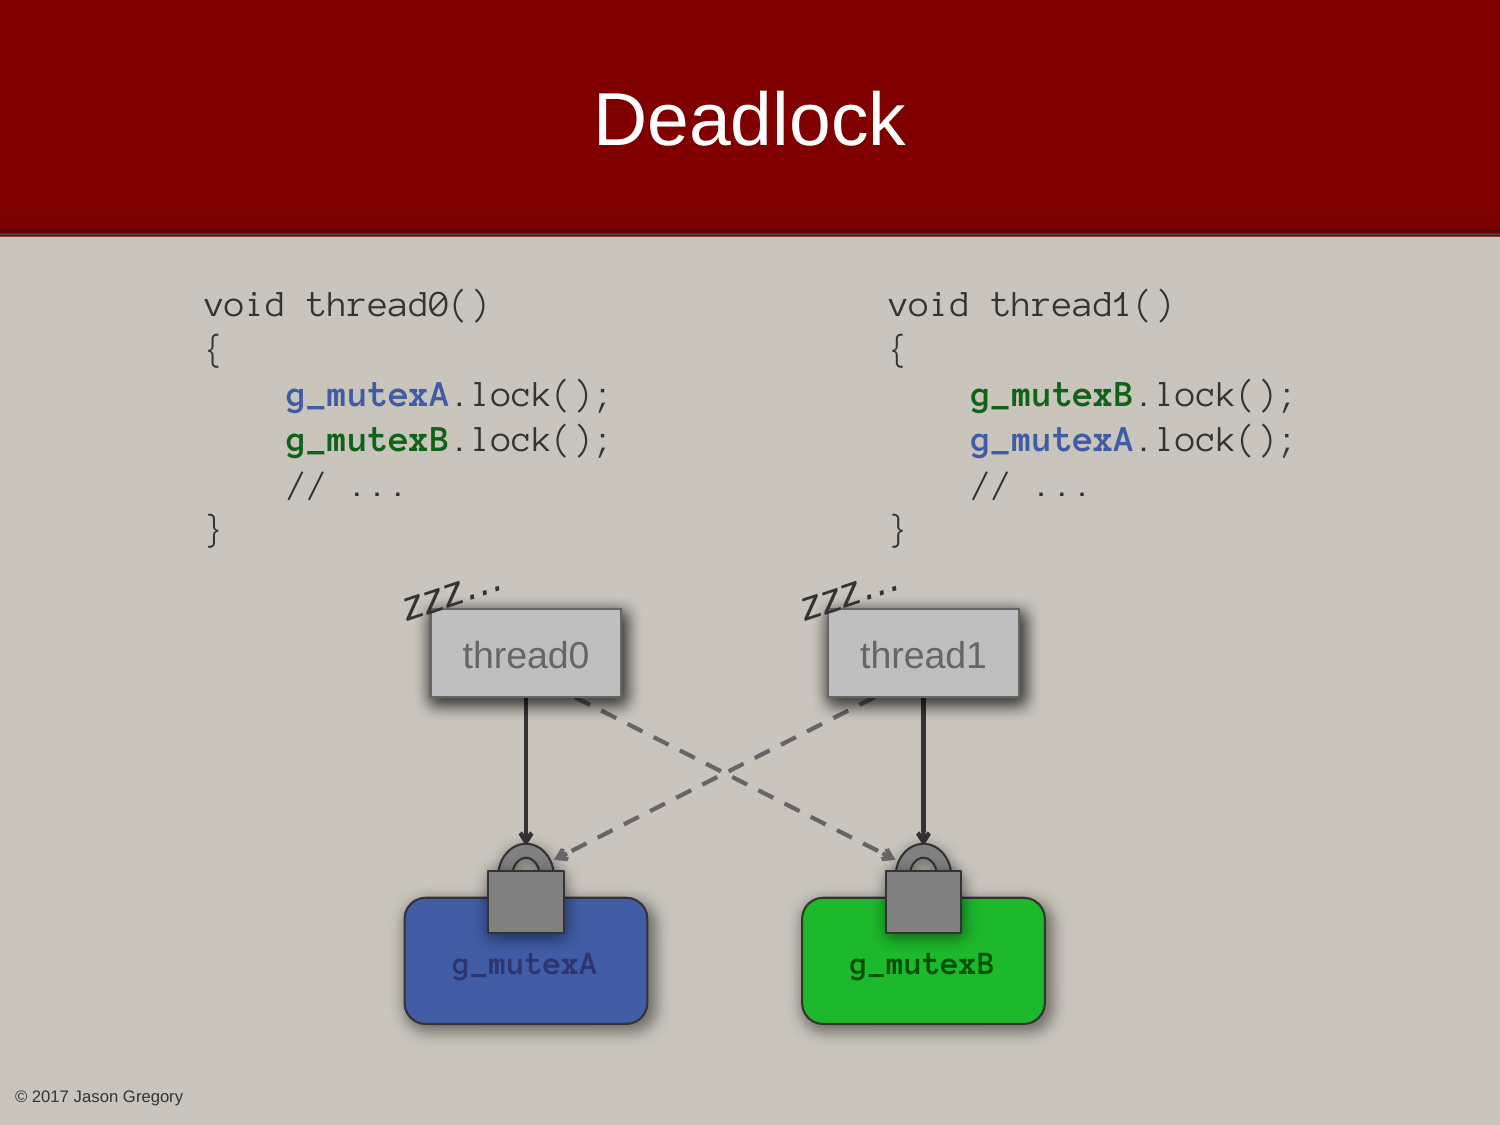

# Deadlock
void thread0()
{
    g_mutexA.lock();
    g_mutexB.lock();
    // ...
}
void thread1()
{
    g_mutexB.lock();
    g_mutexA.lock();
    // ...
}
zzz…
thread1
zzz…
thread0
thread0
thread1

g_mutexA
g_mutexB
© 2017 Jason Gregory